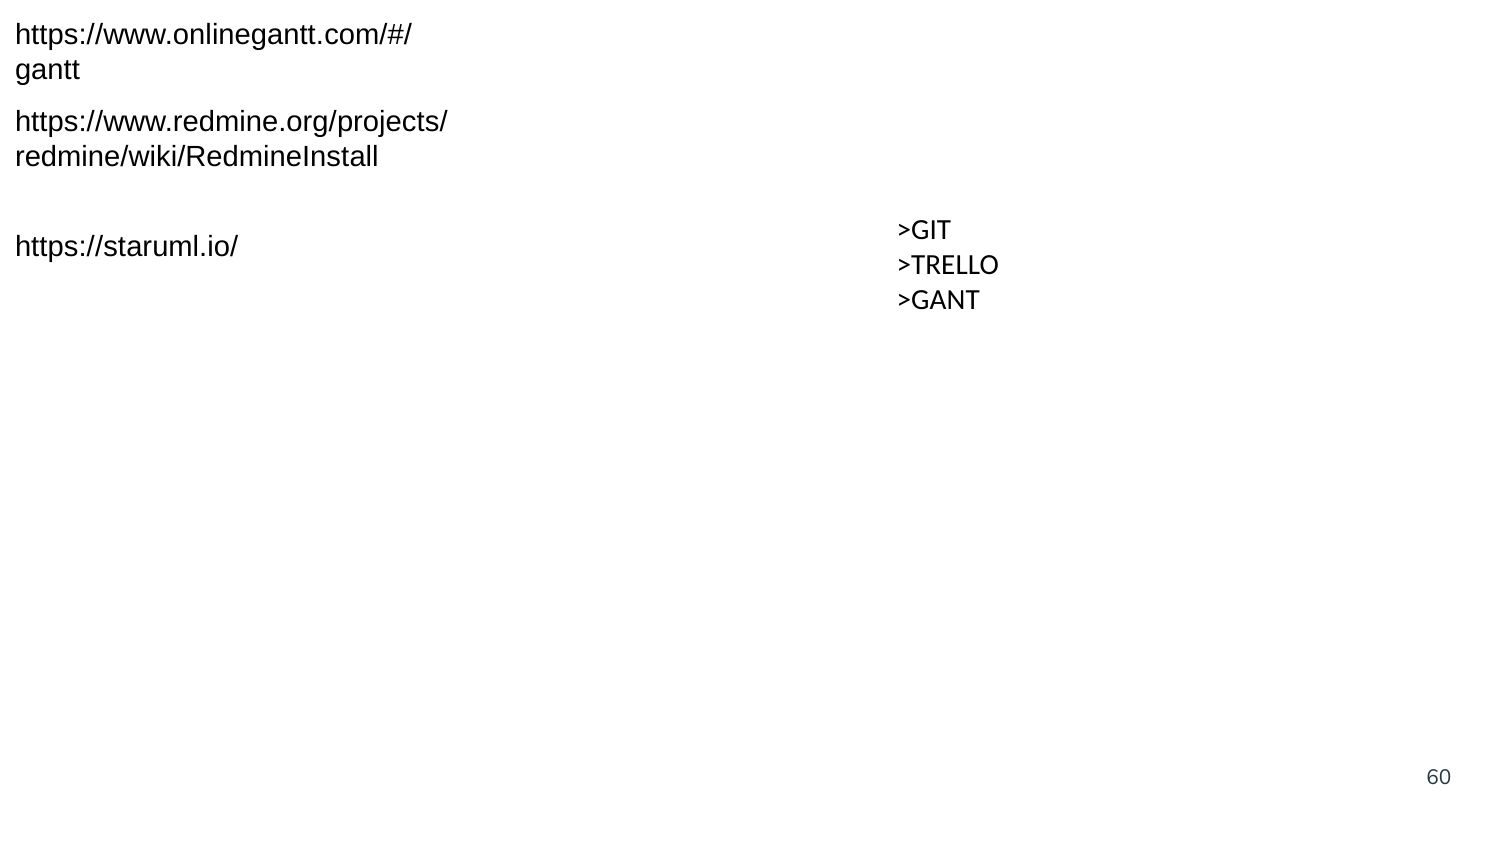

https://www.onlinegantt.com/#/gantt
https://www.redmine.org/projects/redmine/wiki/RedmineInstall
>GIT
>TRELLO
>GANT
https://staruml.io/
60